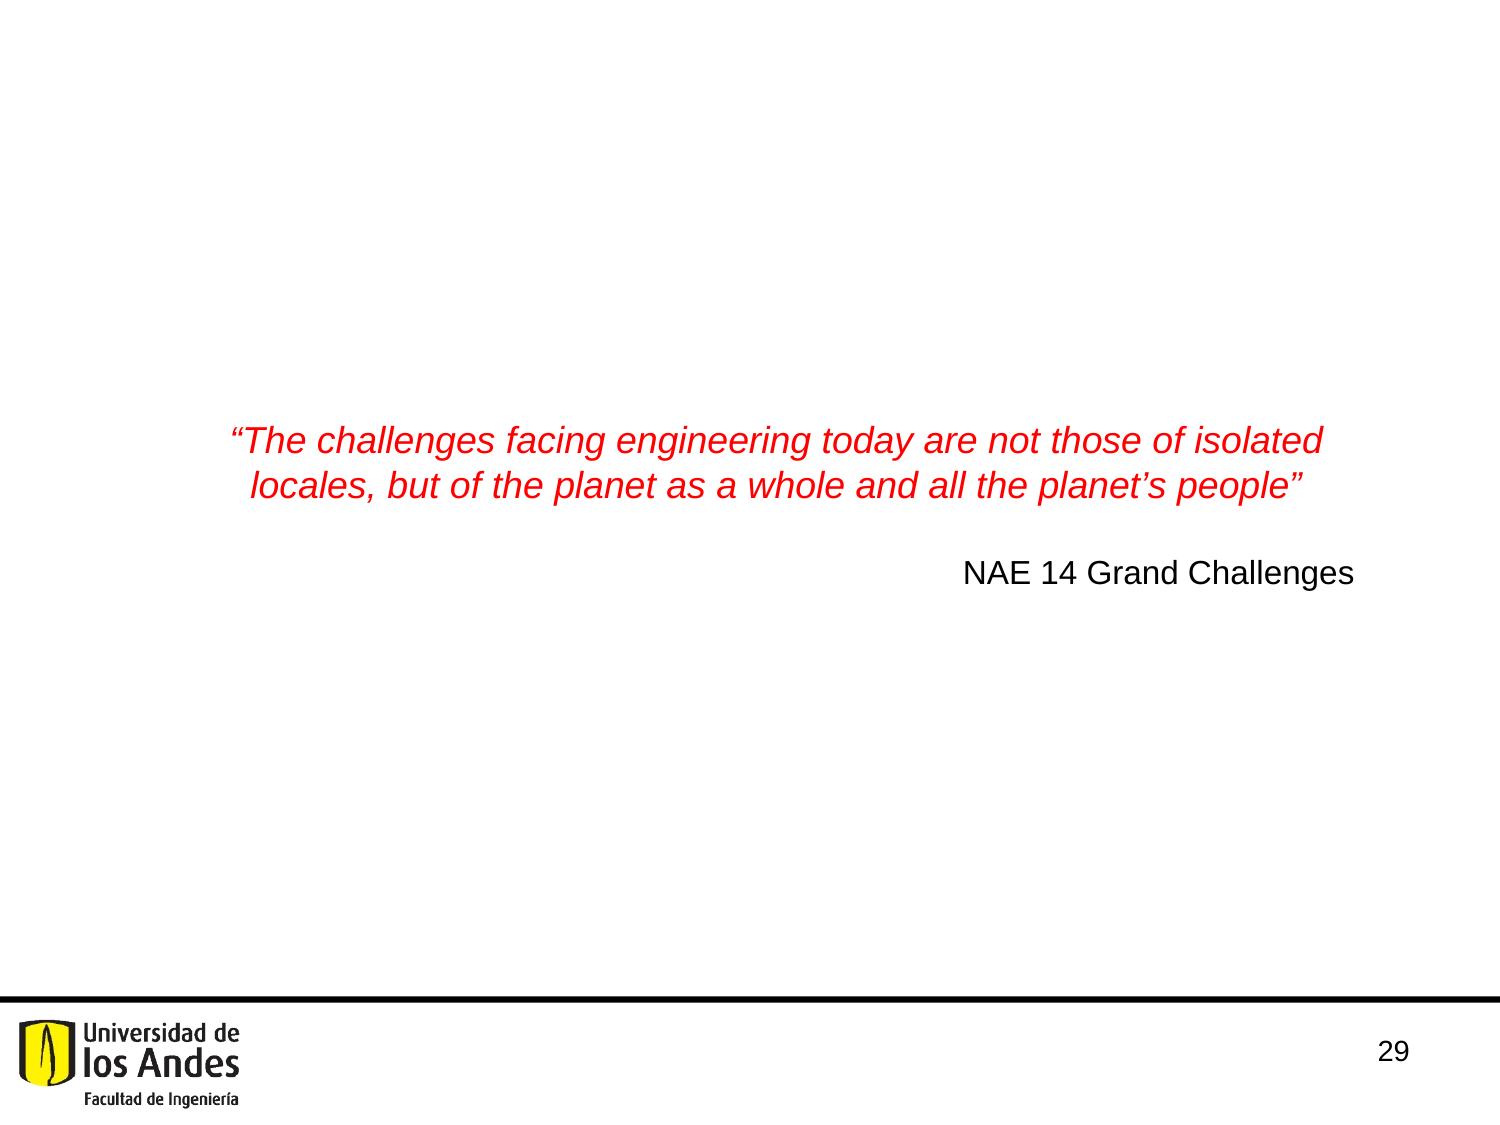

“The challenges facing engineering today are not those of isolated locales, but of the planet as a whole and all the planet’s people”

NAE 14 Grand Challenges
29